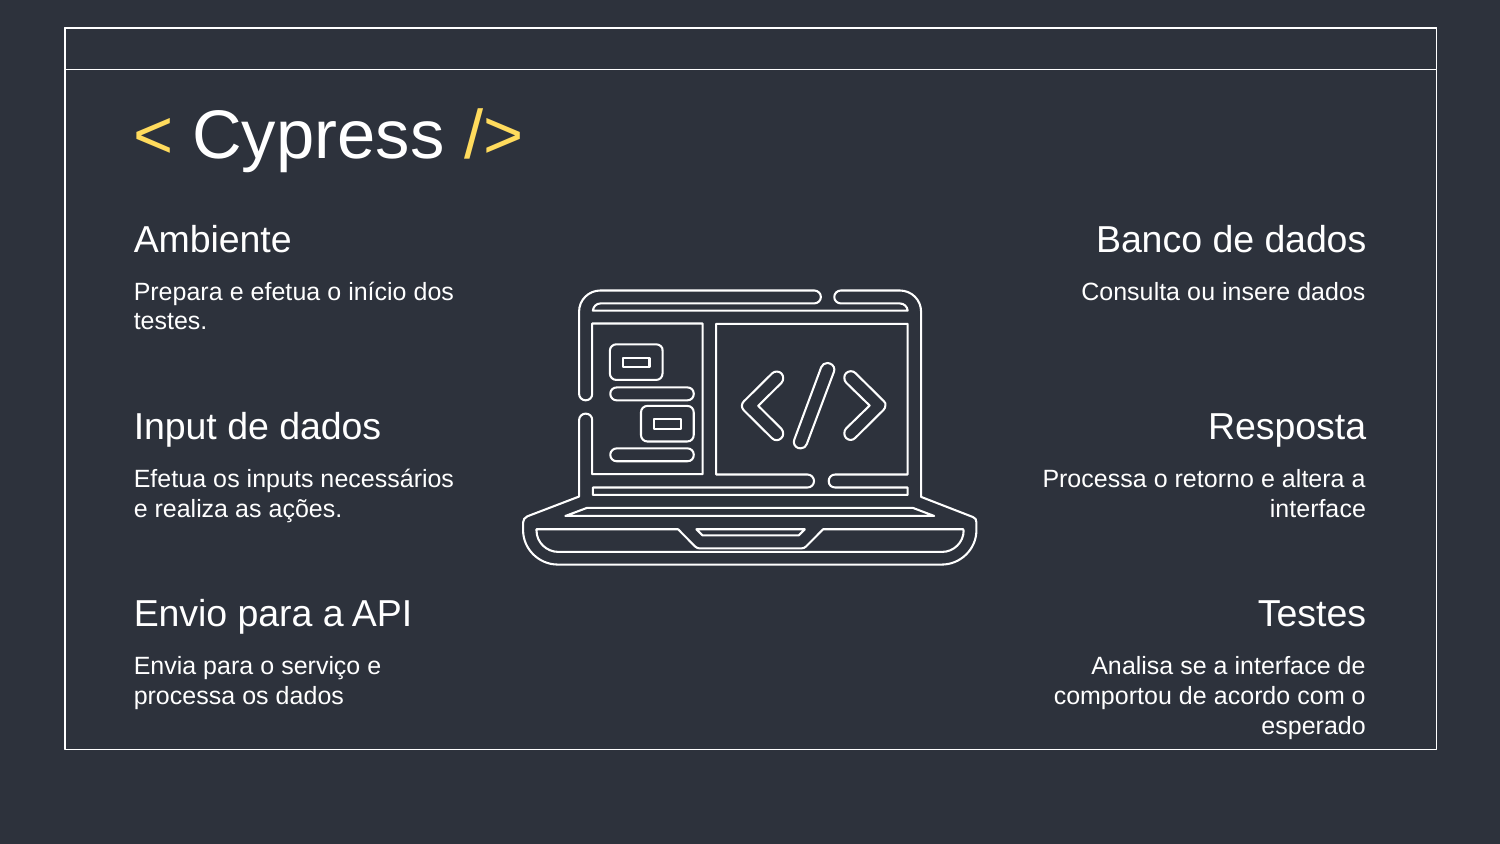

# < Cypress />
Ambiente
Banco de dados
Prepara e efetua o início dos testes.
Consulta ou insere dados

Input de dados
Resposta
Efetua os inputs necessários e realiza as ações.
Processa o retorno e altera a interface
Envio para a API
Testes
Envia para o serviço e processa os dados
Analisa se a interface de comportou de acordo com o esperado